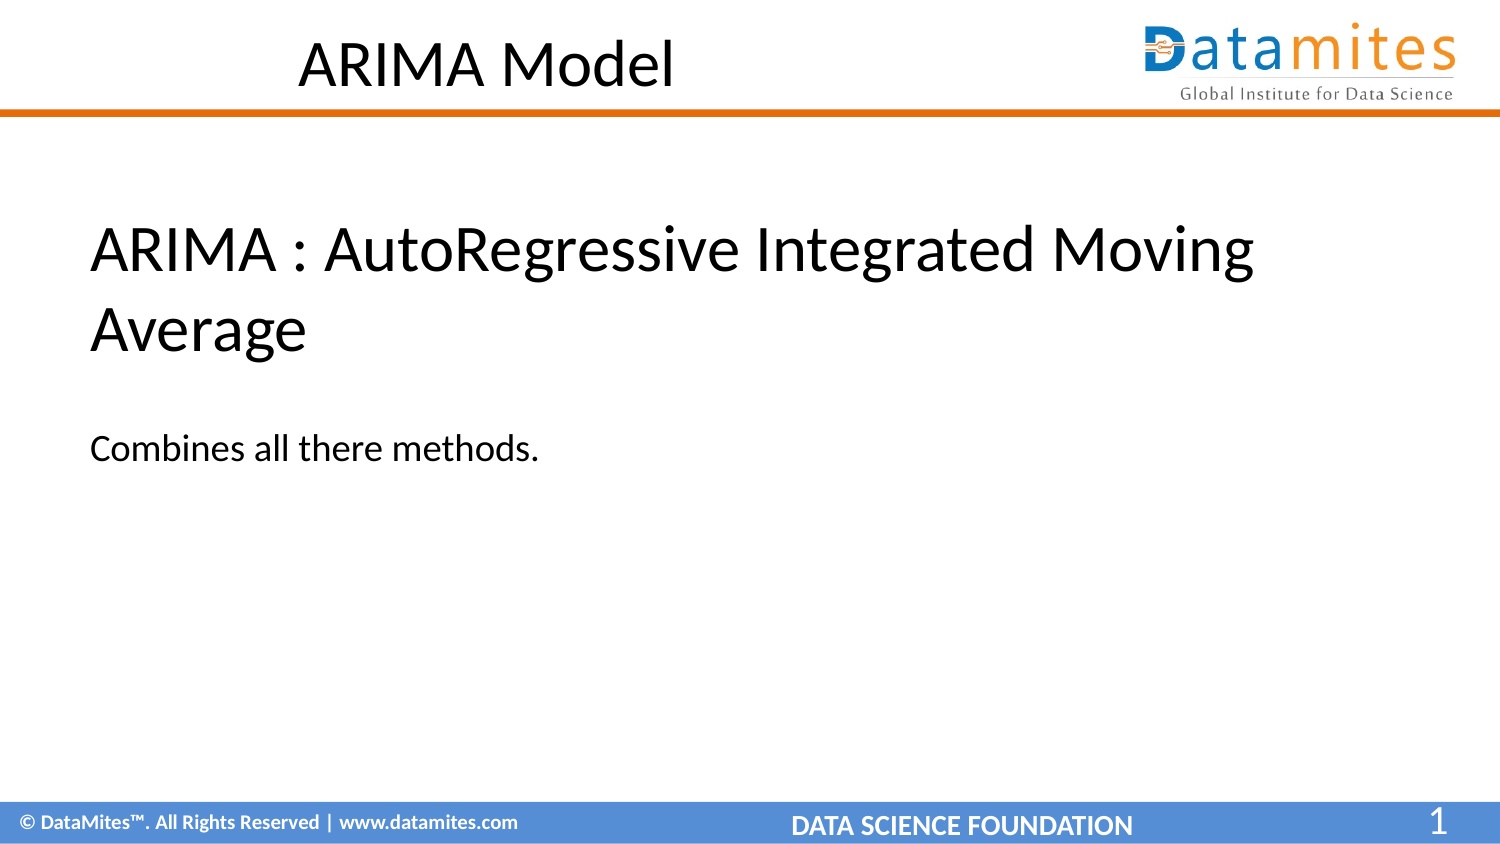

# ARIMA Model
ARIMA : AutoRegressive Integrated Moving Average
Combines all there methods.

11
DATA SCIENCE FOUNDATION